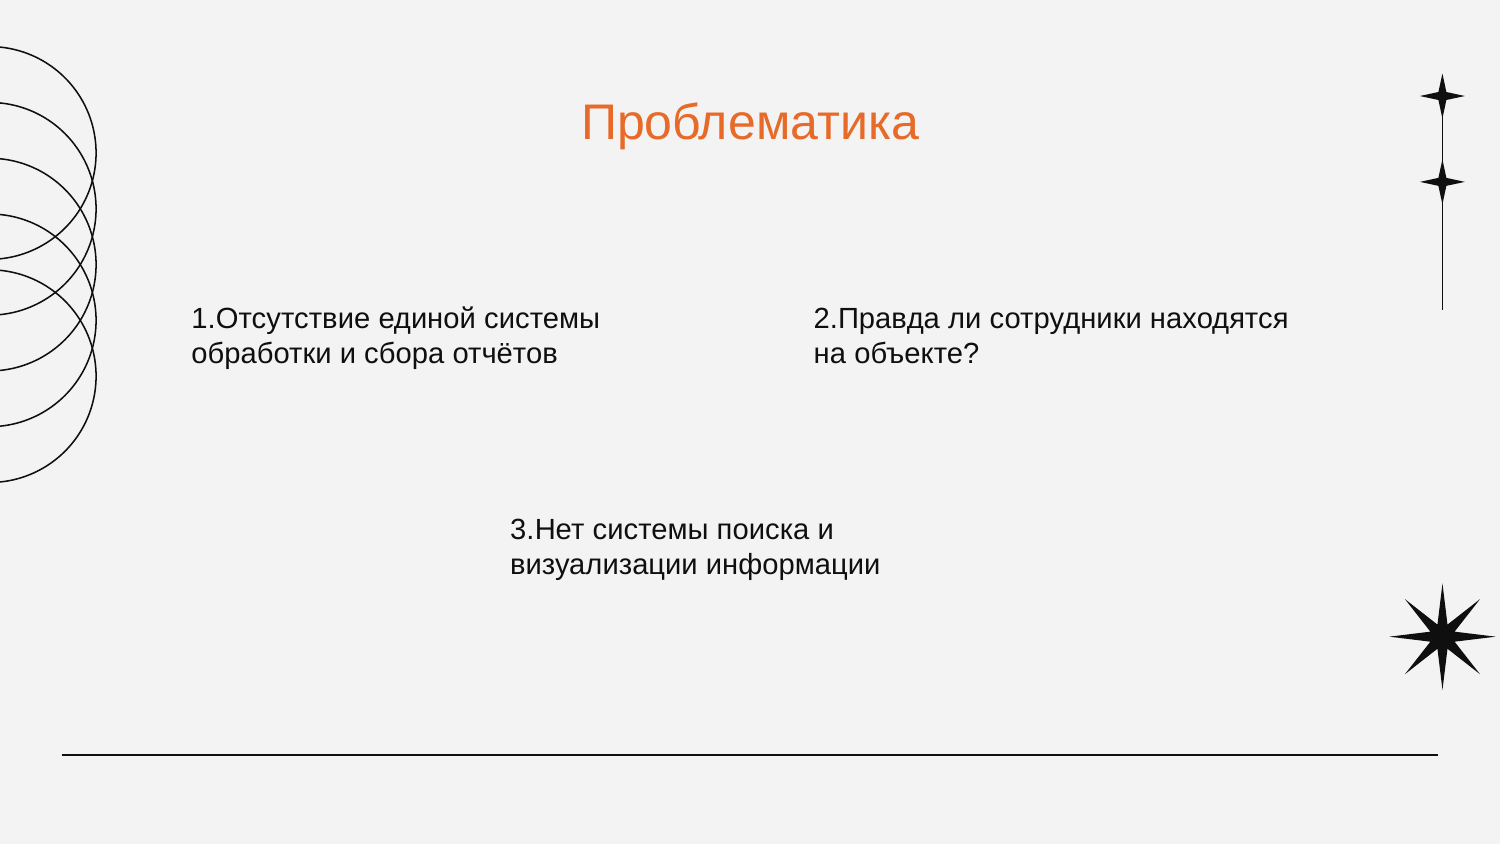

# Проблематика
1.Отсутствие единой системы обработки и сбора отчётов
2.Правда ли сотрудники находятся на объекте?
3.Нет системы поиска и визуализации информации